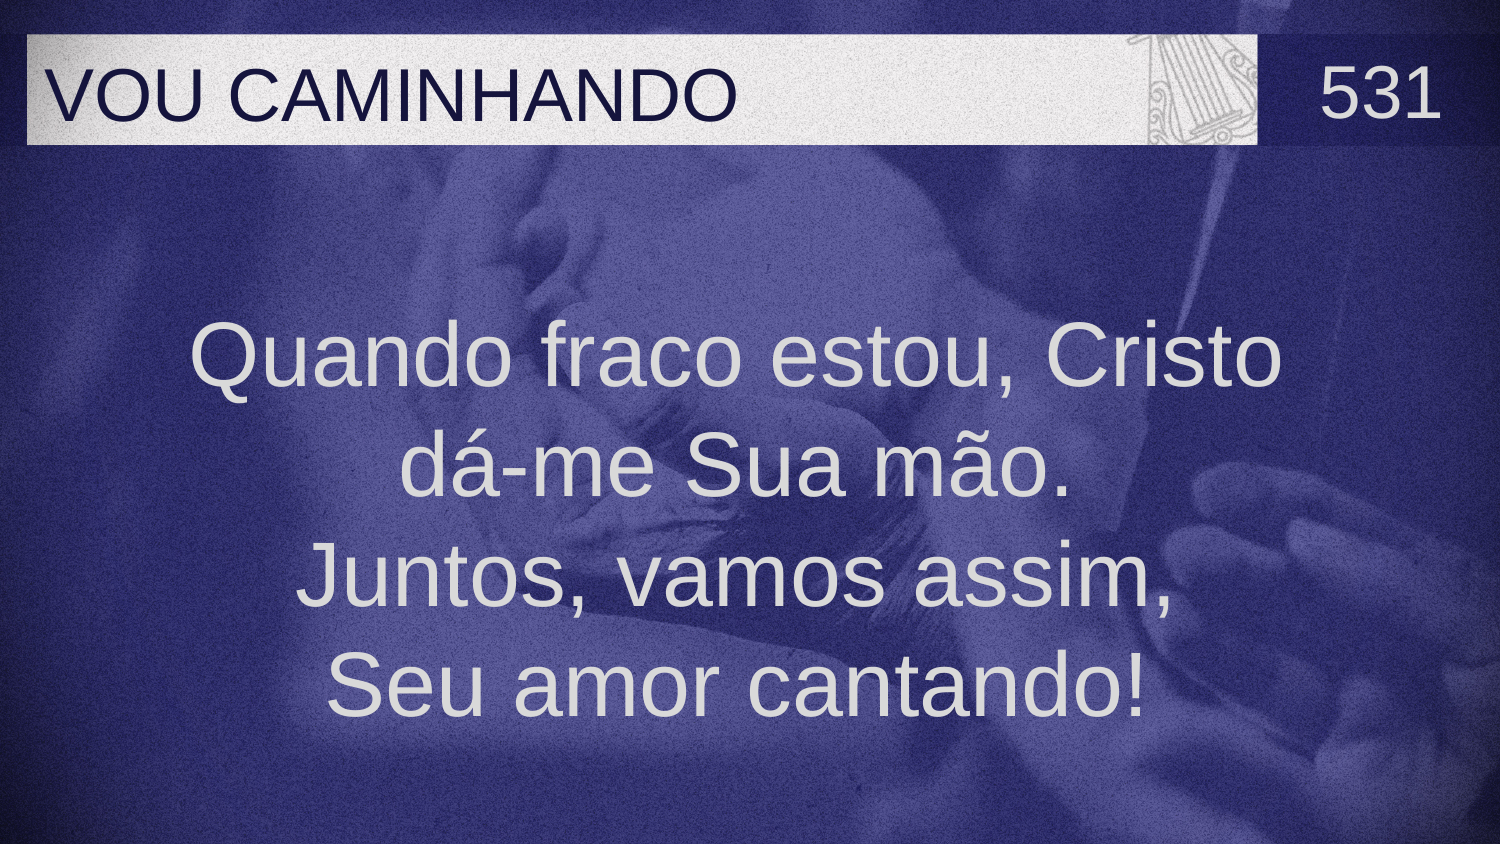

# VOU CAMINHANDO
531
Quando fraco estou, Cristo
dá-me Sua mão.
Juntos, vamos assim,
Seu amor cantando!